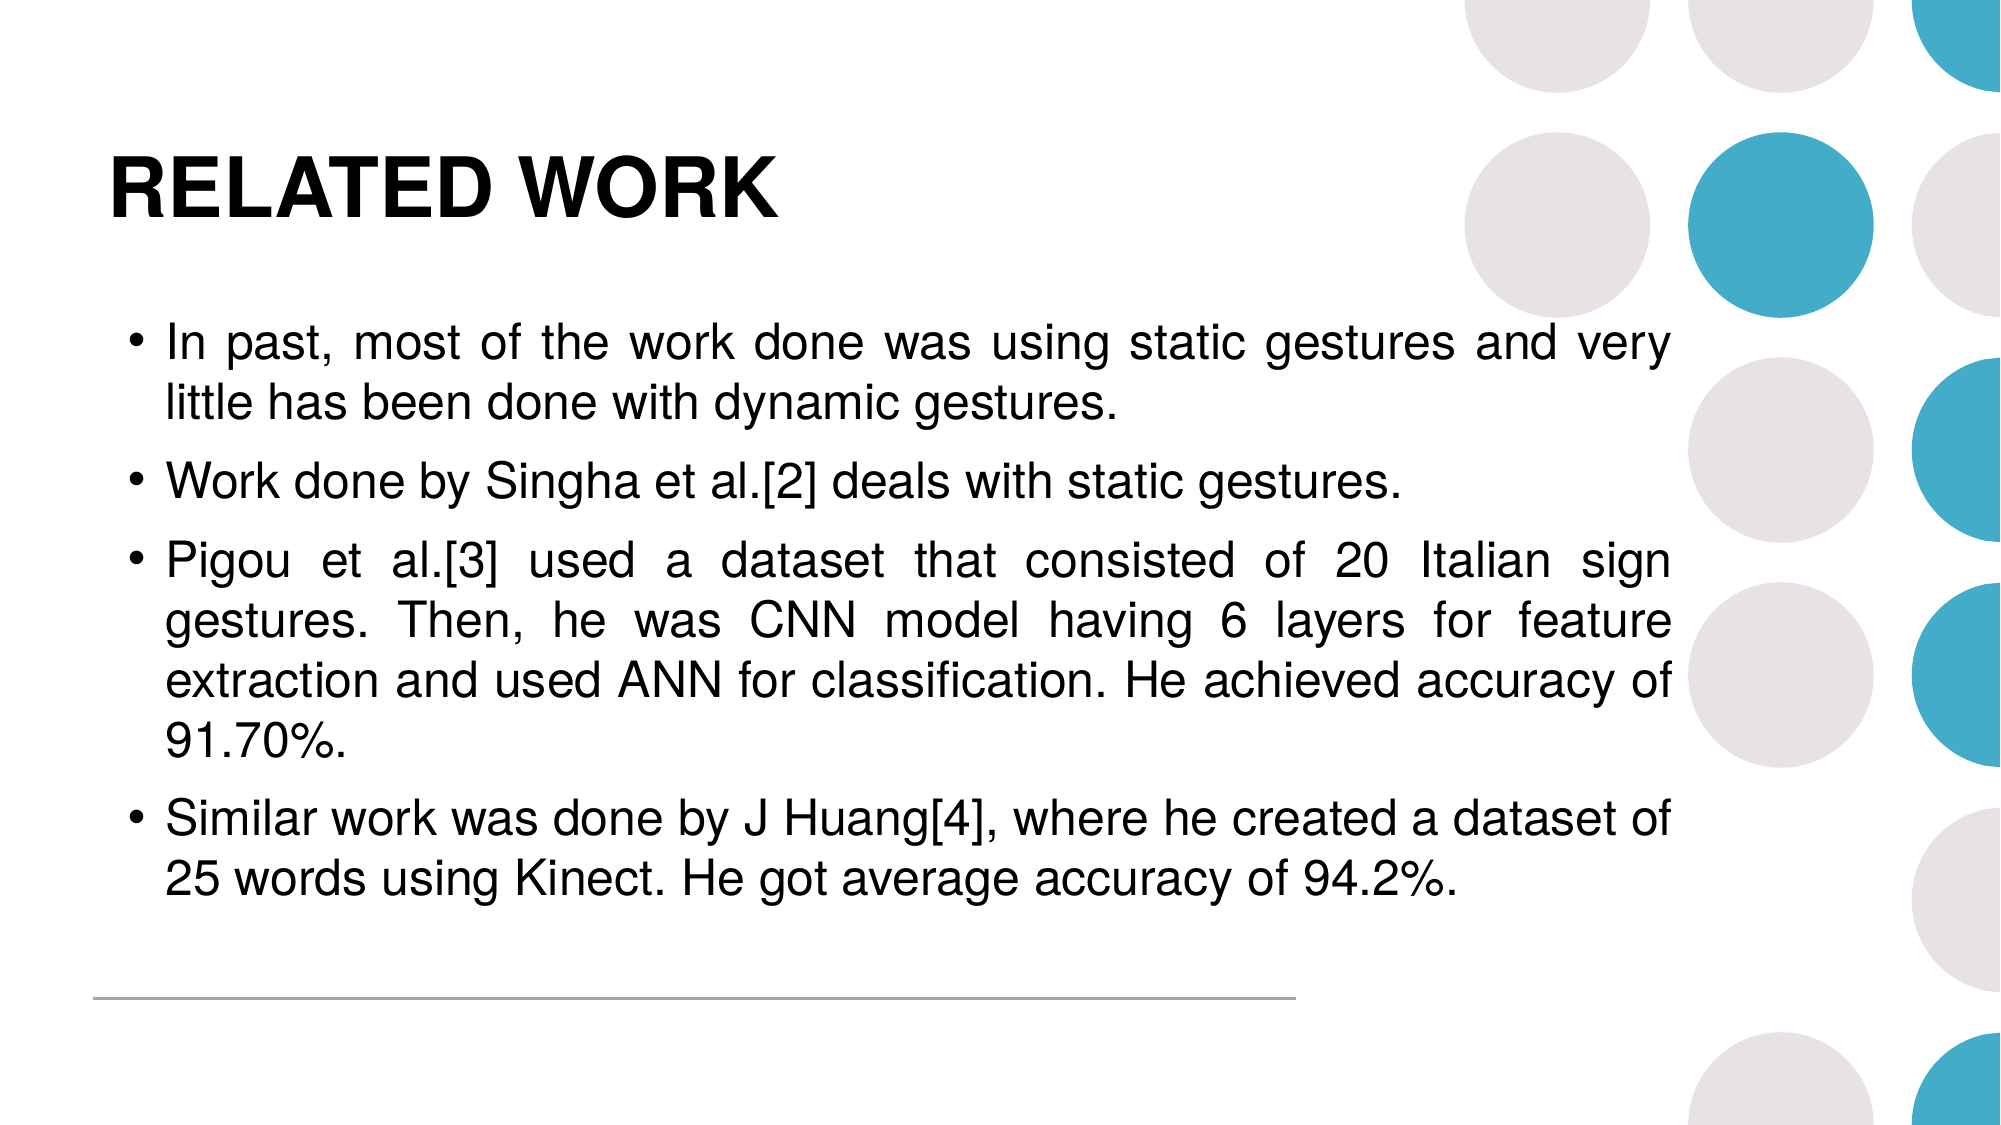

# RELATED WORK
In past, most of the work done was using static gestures and very little has been done with dynamic gestures.
Work done by Singha et al.[2] deals with static gestures.
Pigou et al.[3] used a dataset that consisted of 20 Italian sign gestures. Then, he was CNN model having 6 layers for feature extraction and used ANN for classification. He achieved accuracy of 91.70%.
Similar work was done by J Huang[4], where he created a dataset of 25 words using Kinect. He got average accuracy of 94.2%.